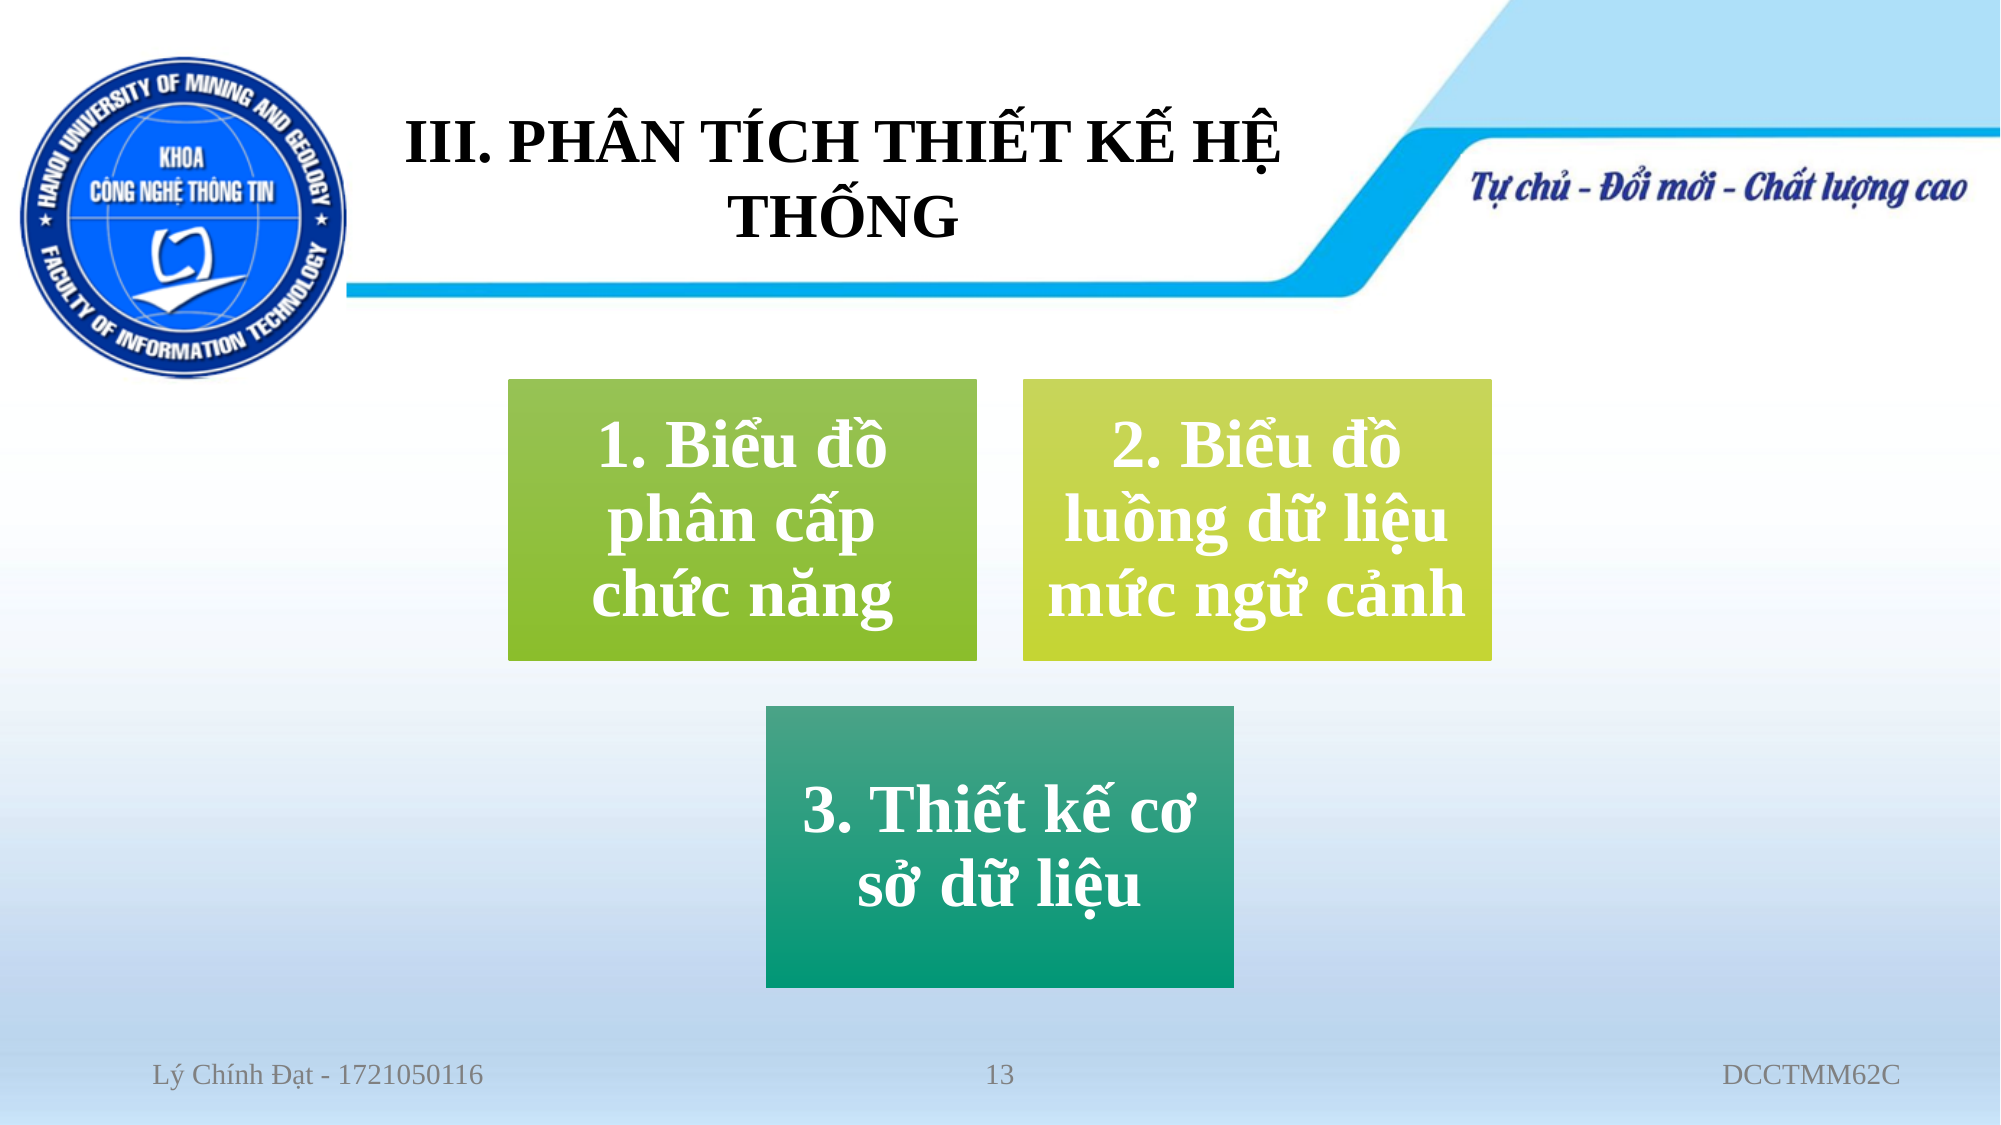

# III. PHÂN TÍCH THIẾT KẾ HỆ THỐNG
1. Biểu đồ phân cấp chức năng
2. Biểu đồ luồng dữ liệu mức ngữ cảnh
3. Thiết kế cơ sở dữ liệu
13
DCCTMM62C
Lý Chính Đạt - 1721050116